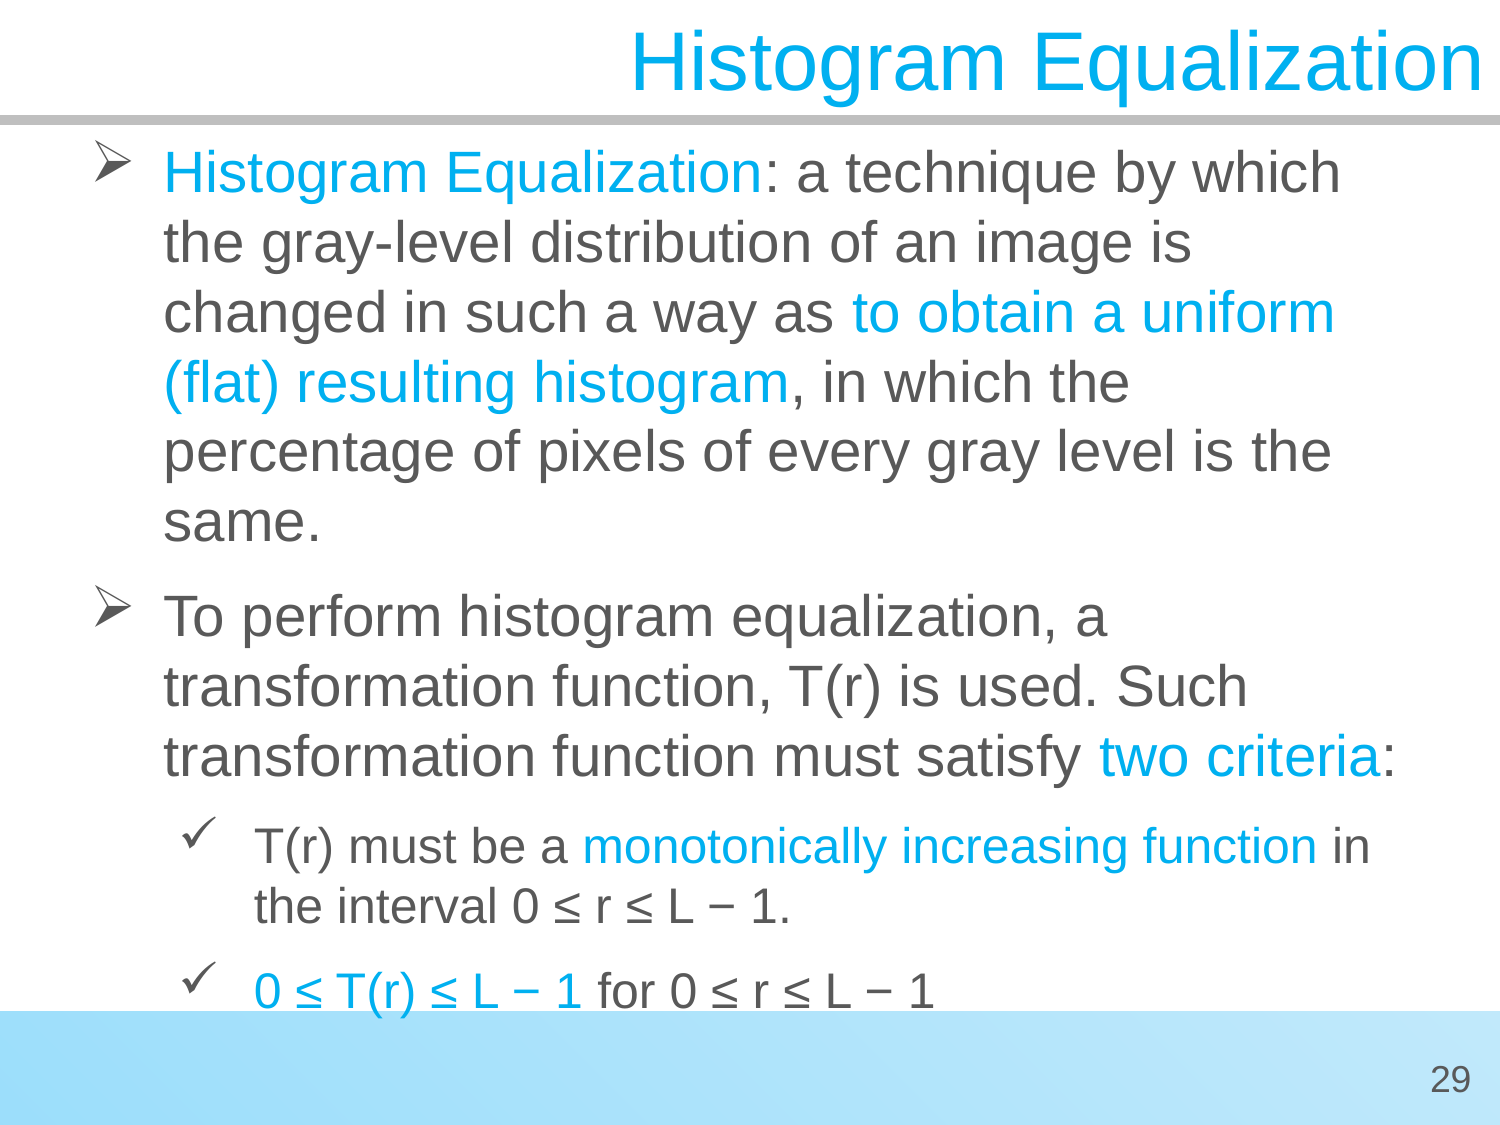

Histogram Equalization
Histogram Equalization: a technique by which the gray-level distribution of an image is changed in such a way as to obtain a uniform (flat) resulting histogram, in which the percentage of pixels of every gray level is the same.
To perform histogram equalization, a transformation function, T(r) is used. Such transformation function must satisfy two criteria:
T(r) must be a monotonically increasing function in the interval 0 ≤ r ≤ L − 1.
0 ≤ T(r) ≤ L − 1 for 0 ≤ r ≤ L − 1